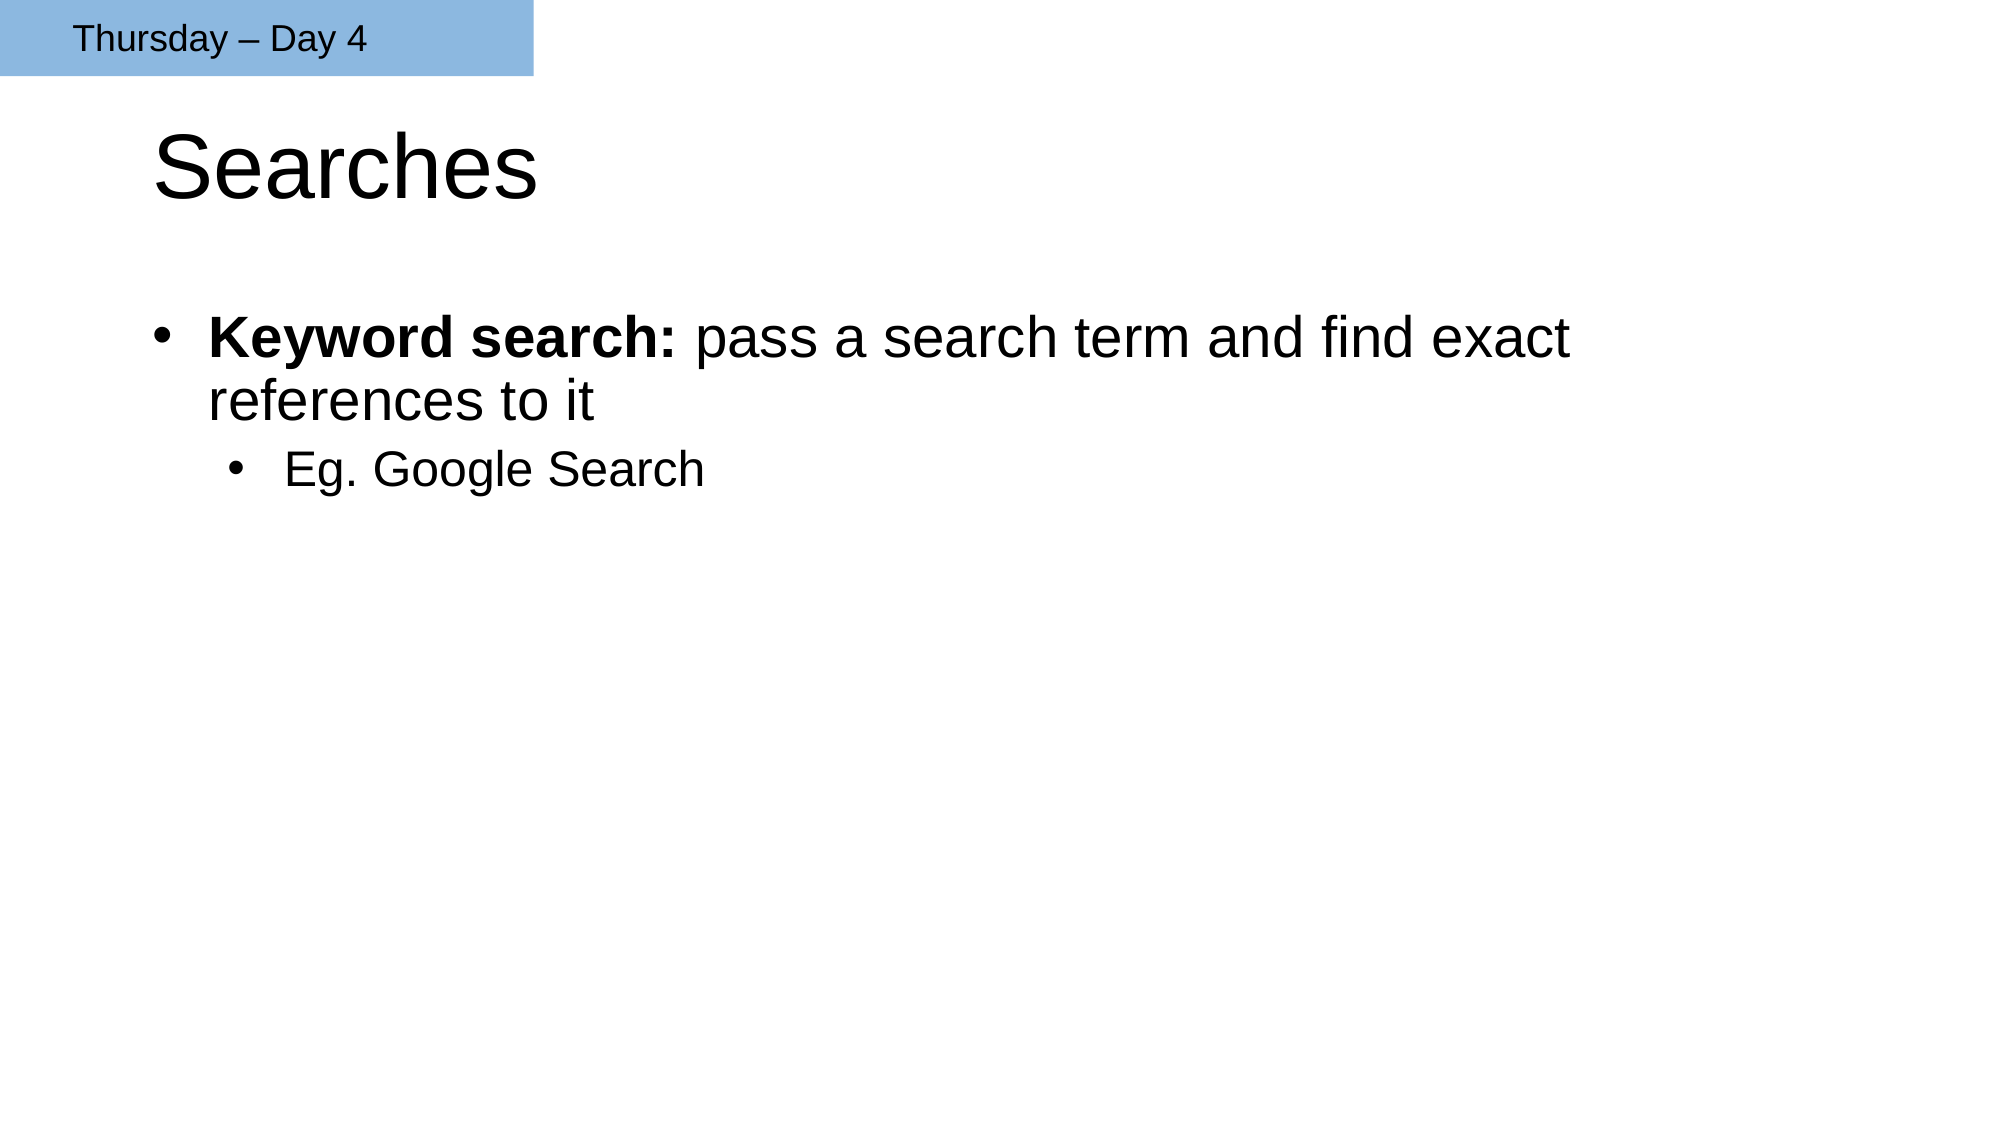

Thursday – Day 4
# Searches
Keyword search: pass a search term and find exact references to it
Eg. Google Search